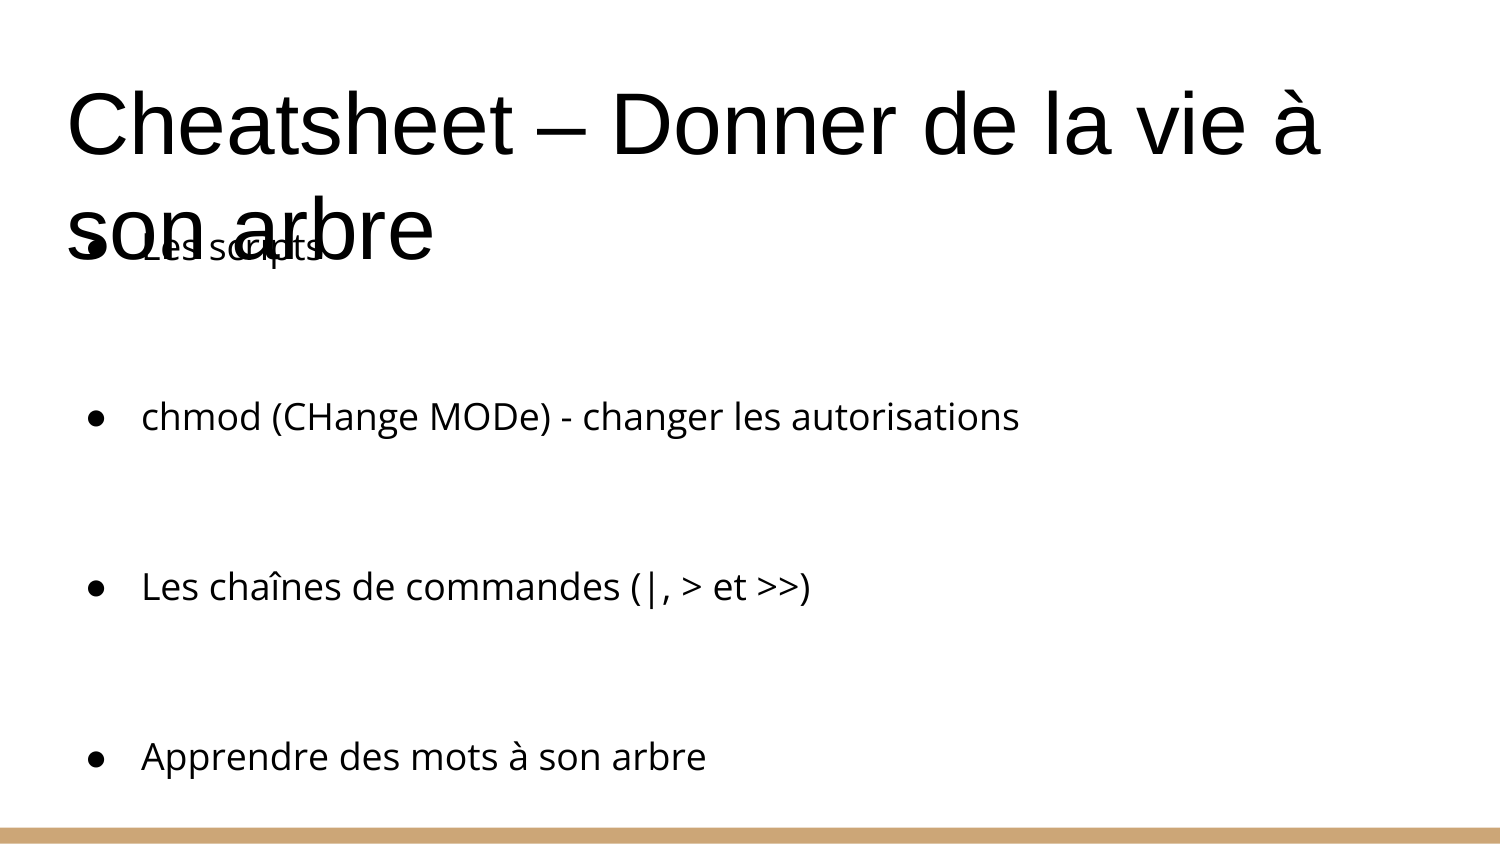

# Cheatsheet – Donner de la vie à son arbre
Les scripts

chmod (CHange MODe) - changer les autorisations

Les chaînes de commandes (|, > et >>)

Apprendre des mots à son arbre